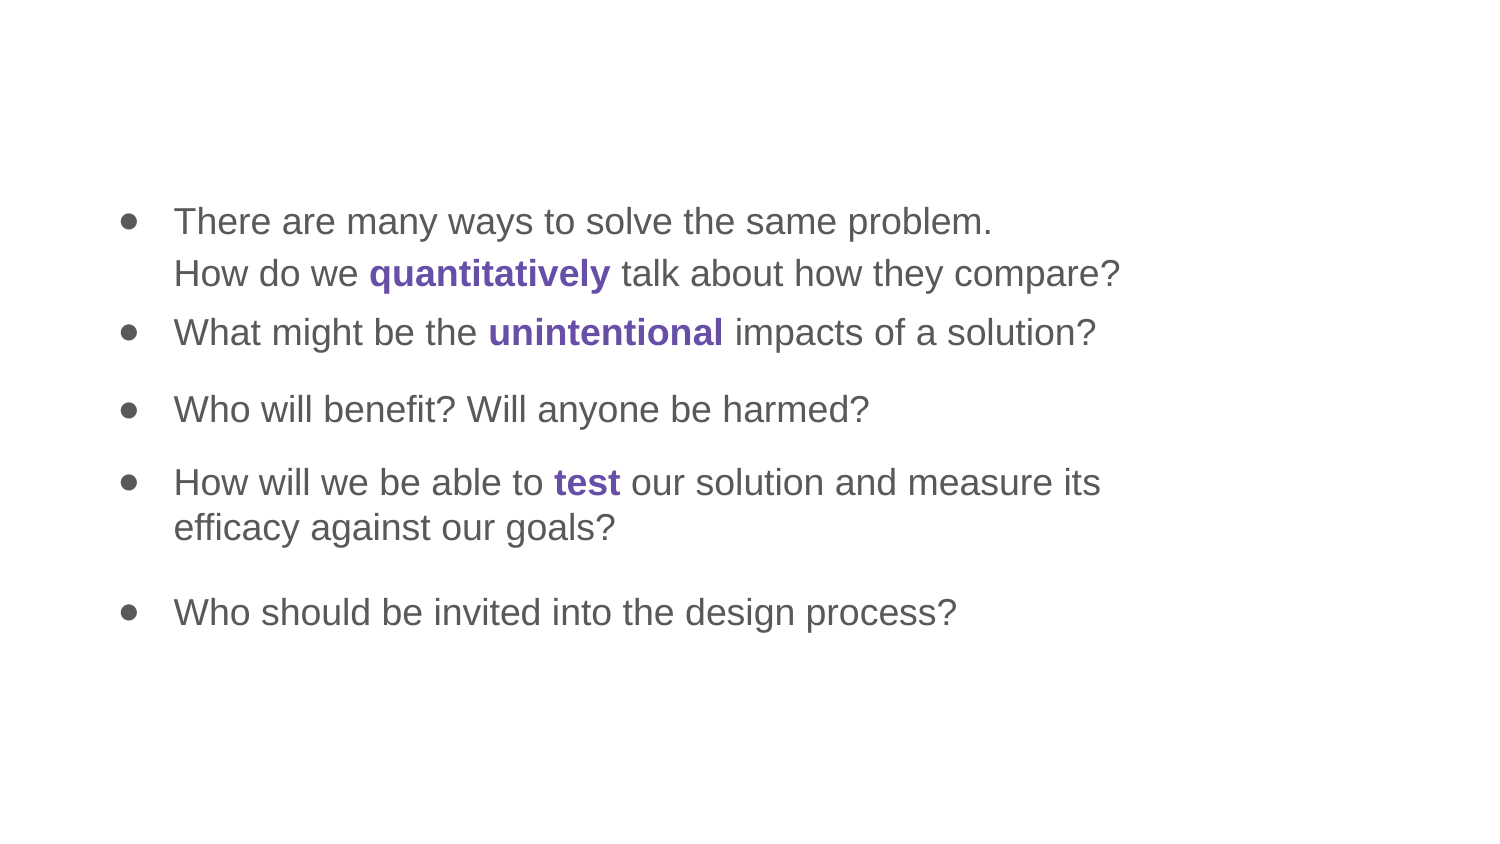

There are many ways to solve the same problem.
How do we quantitatively talk about how they compare?

What might be the unintentional impacts of a solution?

Who will benefit? Will anyone be harmed?

How will we be able to test our solution and measure its efficacy against our goals?

Who should be invited into the design process?